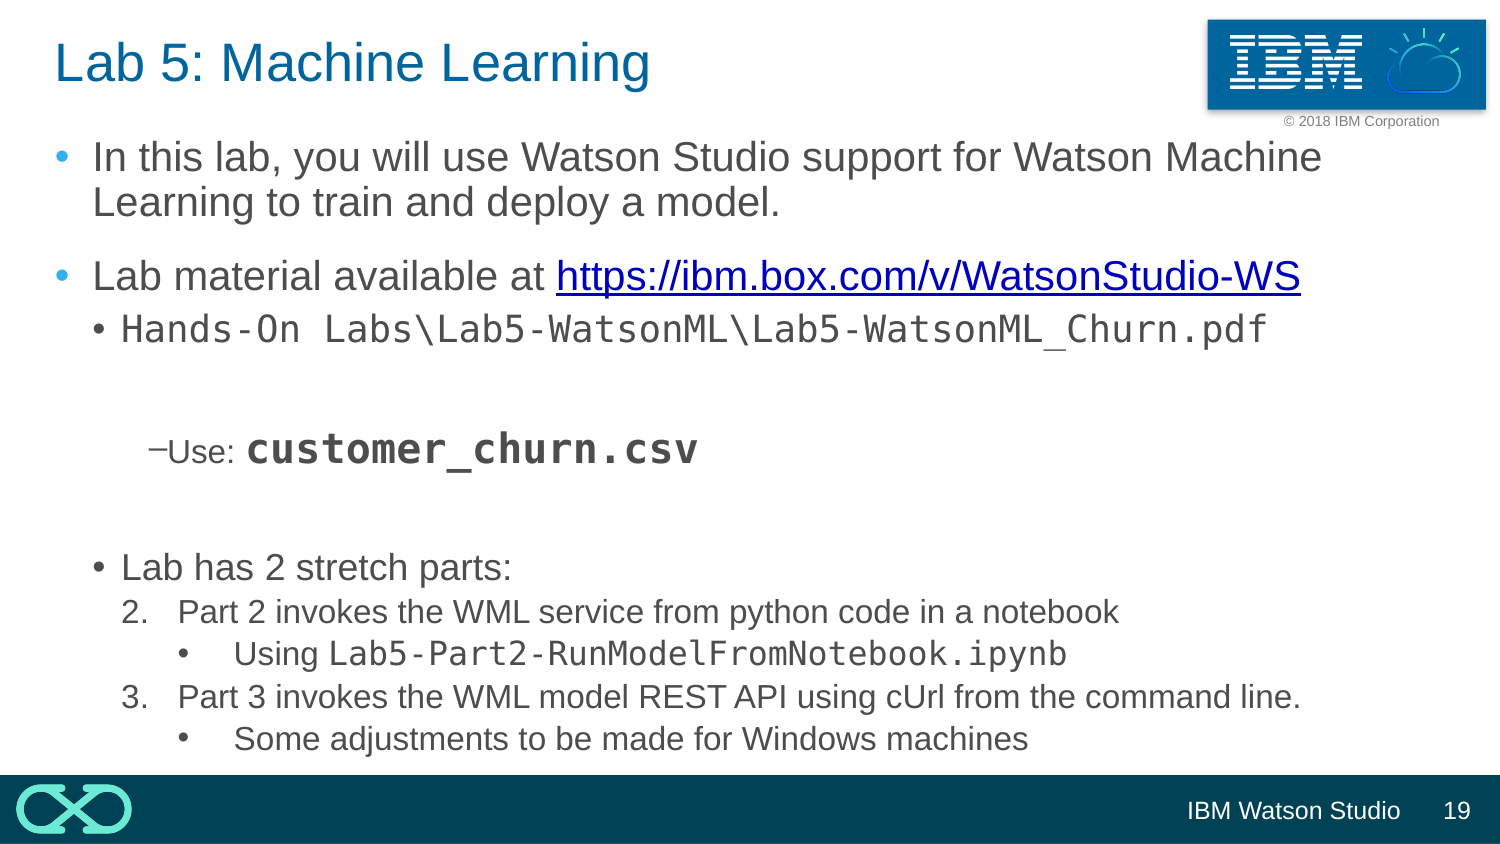

# Lab 5: Machine Learning
In this lab, you will use Watson Studio support for Watson Machine Learning to train and deploy a model.
Lab material available at https://ibm.box.com/v/WatsonStudio-WS
Hands-On Labs\Lab5-WatsonML\Lab5-WatsonML_Churn.pdf

Use: customer_churn.csv

Lab has 2 stretch parts:
Part 2 invokes the WML service from python code in a notebook
Using Lab5-Part2-RunModelFromNotebook.ipynb
Part 3 invokes the WML model REST API using cUrl from the command line.
Some adjustments to be made for Windows machines